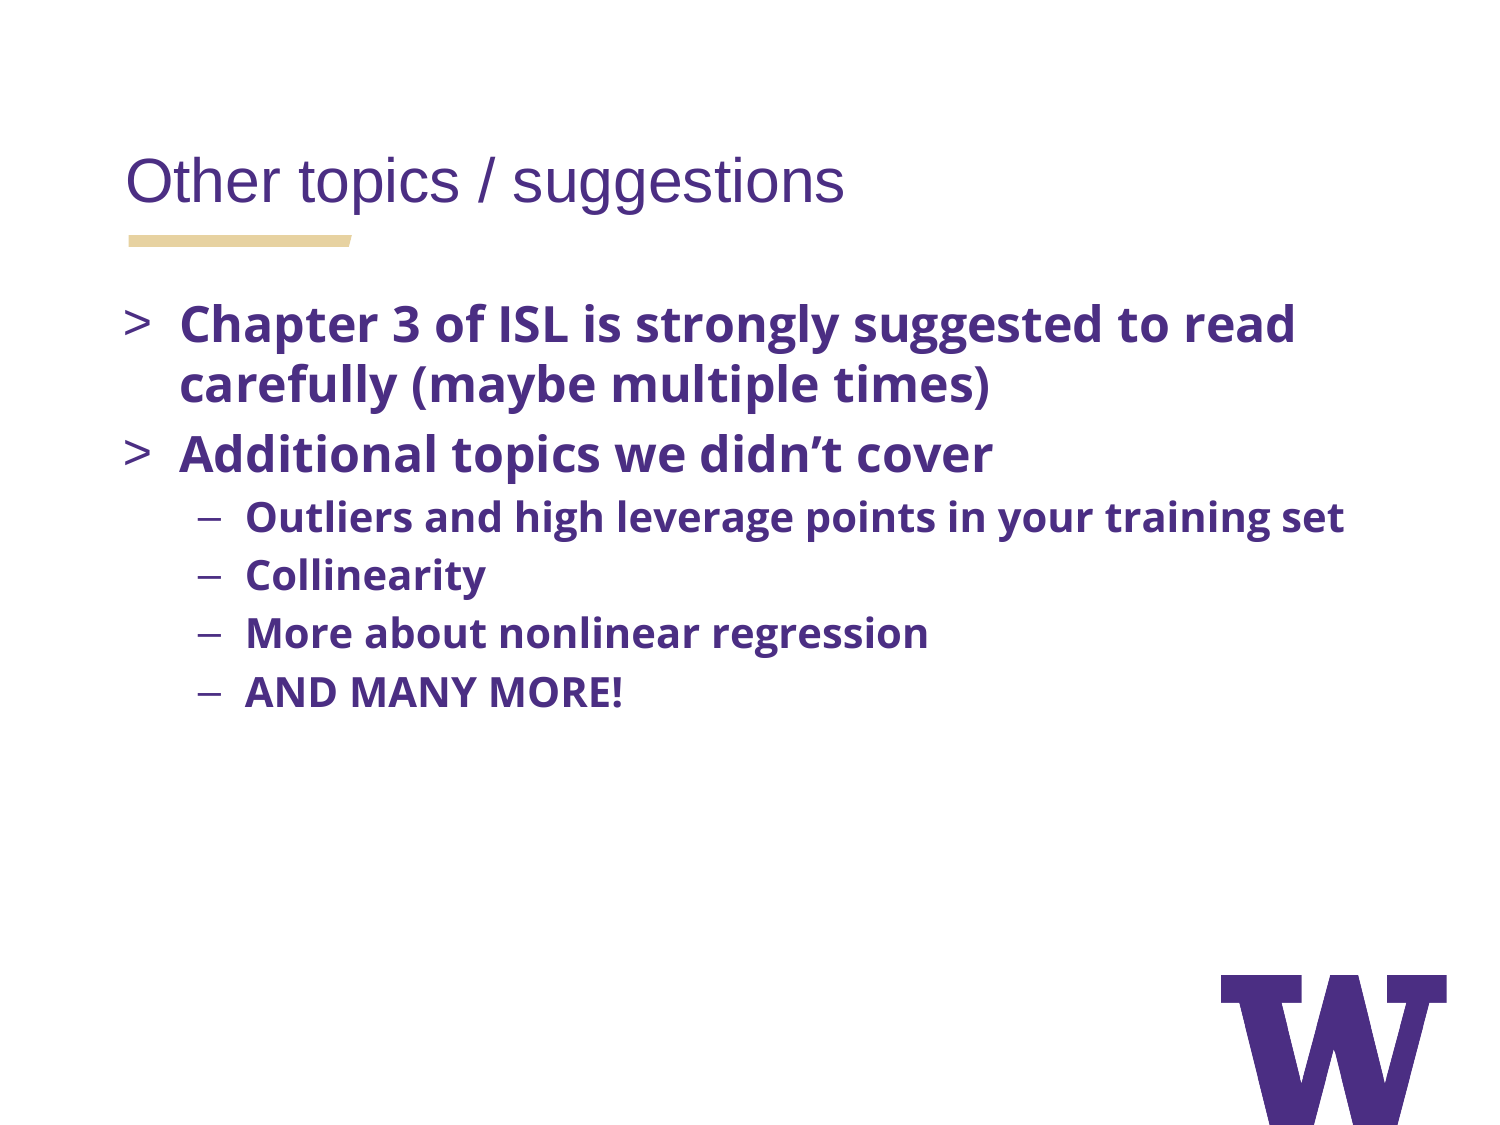

Other topics / suggestions
Chapter 3 of ISL is strongly suggested to read carefully (maybe multiple times)
Additional topics we didn’t cover
Outliers and high leverage points in your training set
Collinearity
More about nonlinear regression
AND MANY MORE!